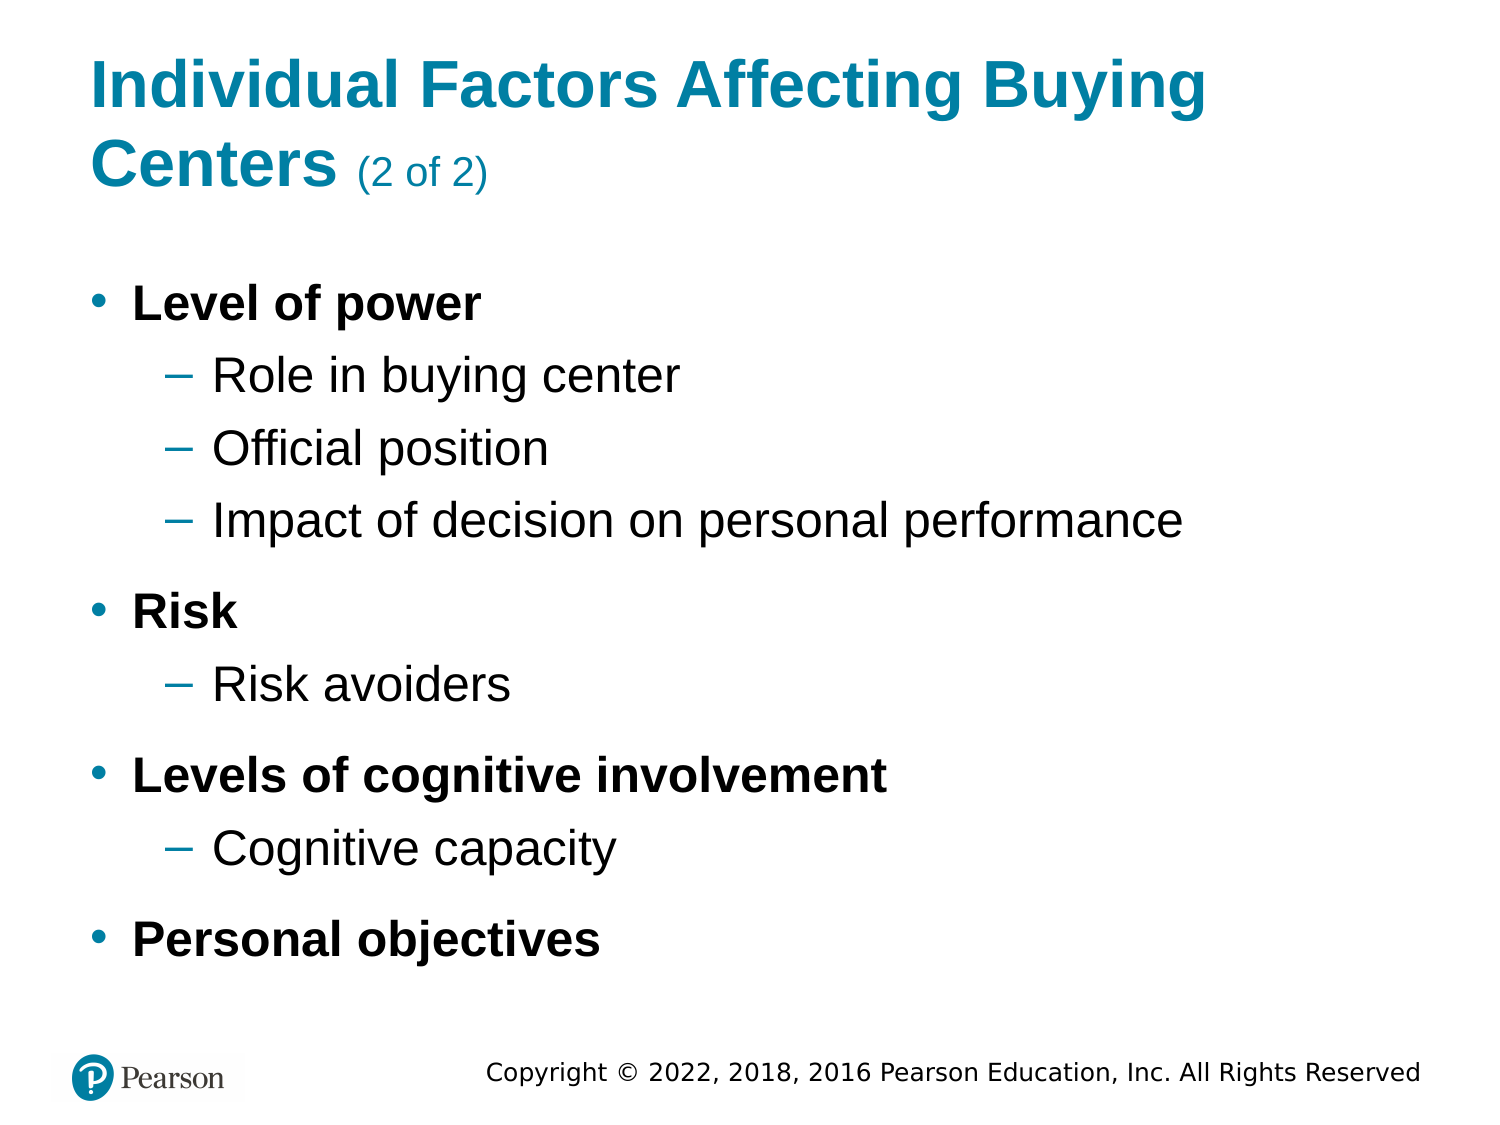

# Individual Factors Affecting Buying Centers (2 of 2)
Level of power
Role in buying center
Official position
Impact of decision on personal performance
Risk
Risk avoiders
Levels of cognitive involvement
Cognitive capacity
Personal objectives